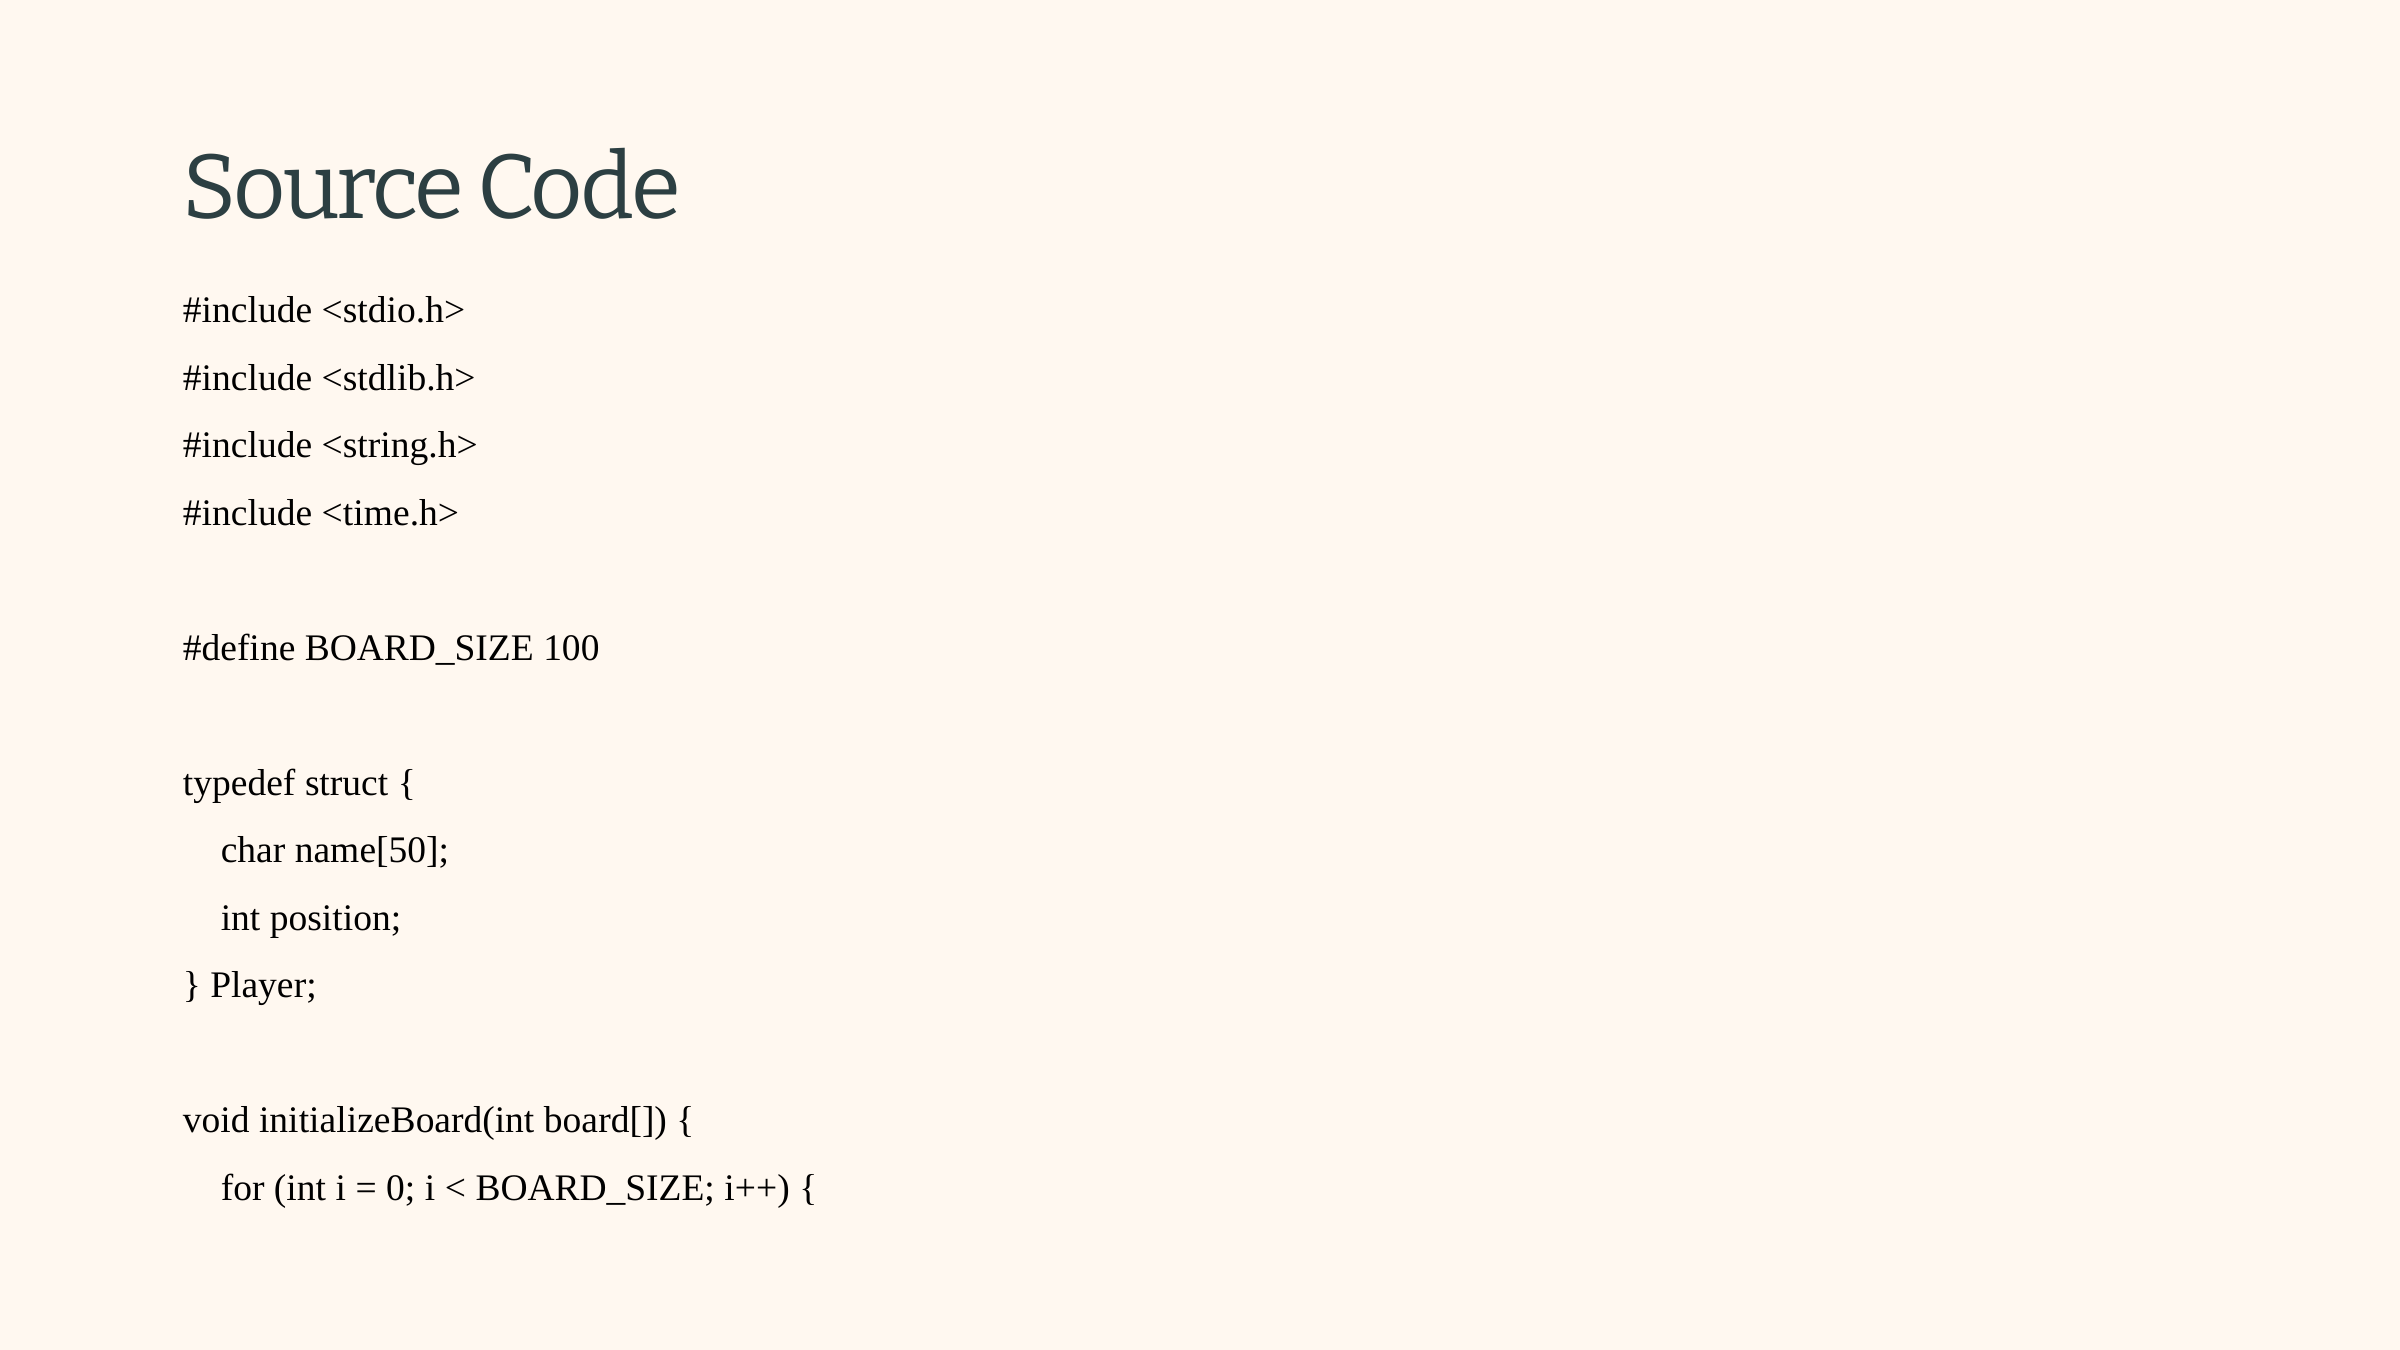

Source Code
#include <stdio.h>
#include <stdlib.h>
#include <string.h>
#include <time.h>

#define BOARD_SIZE 100

typedef struct {
    char name[50];
    int position;
} Player;

void initializeBoard(int board[]) {
    for (int i = 0; i < BOARD_SIZE; i++) {